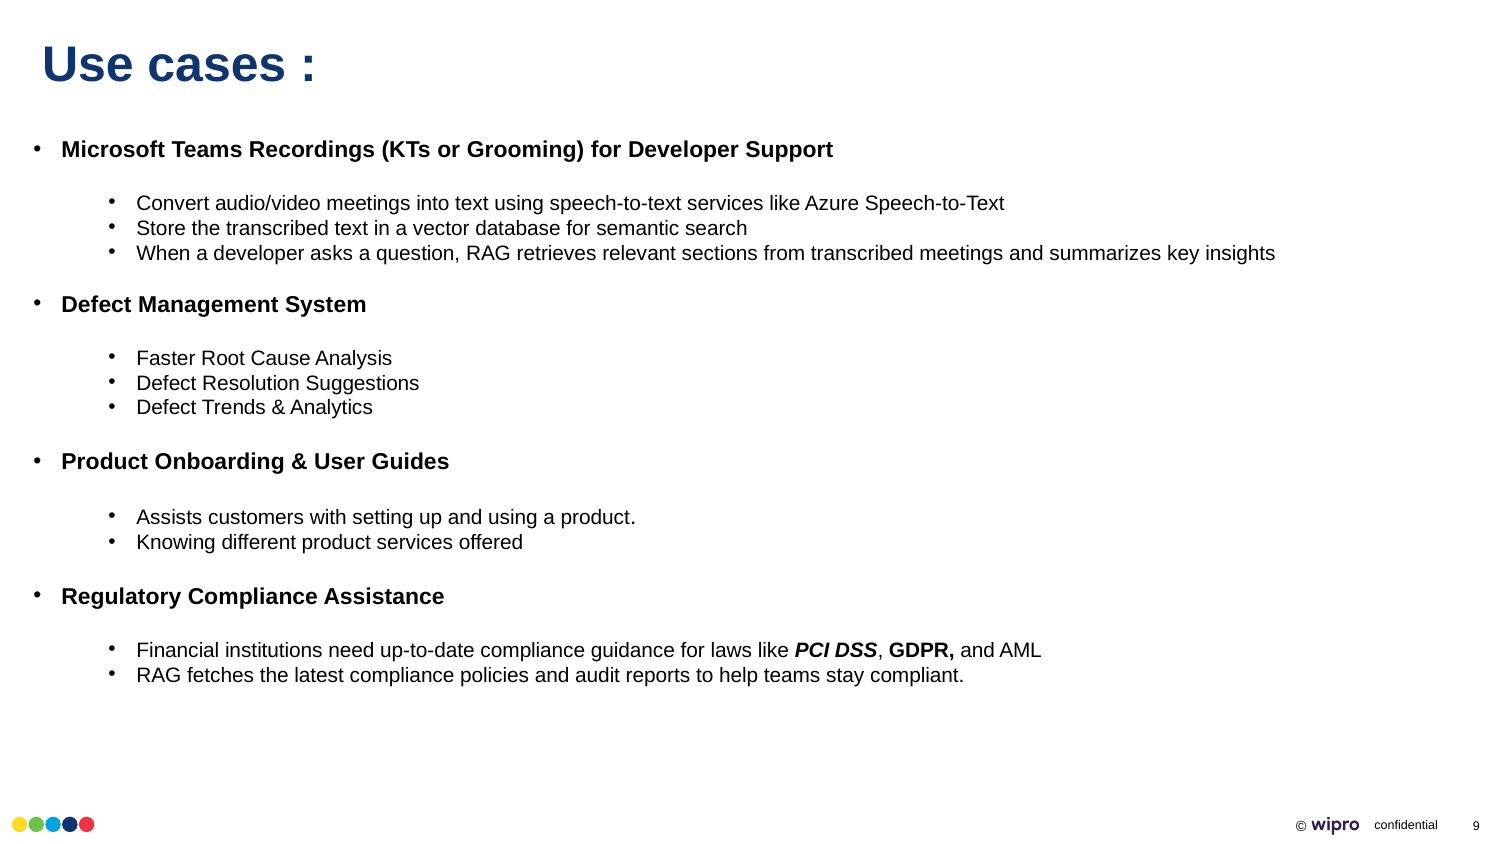

# Use cases :
Microsoft Teams Recordings (KTs or Grooming) for Developer Support

Convert audio/video meetings into text using speech-to-text services like Azure Speech-to-Text
Store the transcribed text in a vector database for semantic search
When a developer asks a question, RAG retrieves relevant sections from transcribed meetings and summarizes key insights

Defect Management System

Faster Root Cause Analysis
Defect Resolution Suggestions
Defect Trends & Analytics

Product Onboarding & User Guides

Assists customers with setting up and using a product.
Knowing different product services offered

Regulatory Compliance Assistance

Financial institutions need up-to-date compliance guidance for laws like PCI DSS, GDPR, and AML
RAG fetches the latest compliance policies and audit reports to help teams stay compliant.